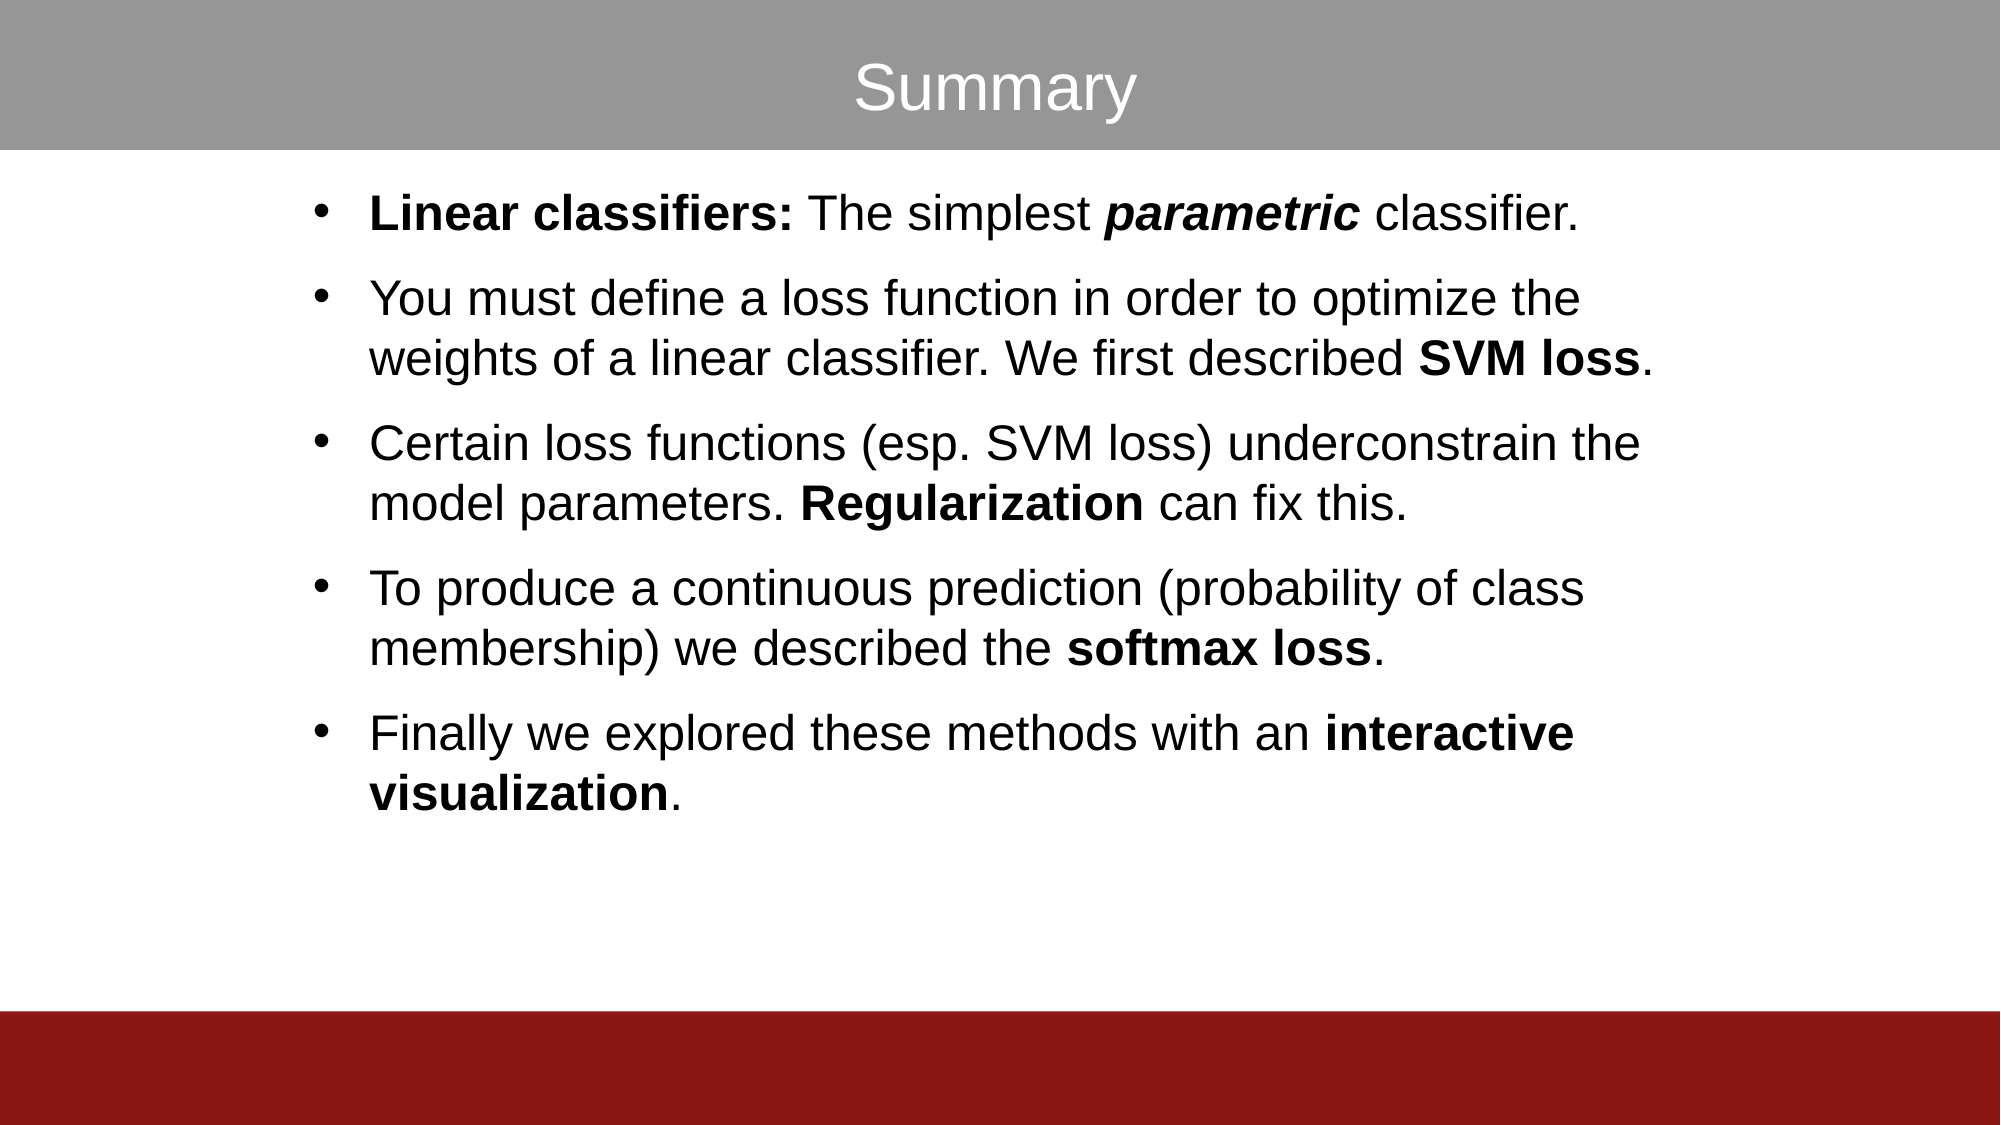

Summary
Linear classifiers: The simplest parametric classifier.
You must define a loss function in order to optimize the weights of a linear classifier. We first described SVM loss.
Certain loss functions (esp. SVM loss) underconstrain the model parameters. Regularization can fix this.
To produce a continuous prediction (probability of class membership) we described the softmax loss.
Finally we explored these methods with an interactive visualization.